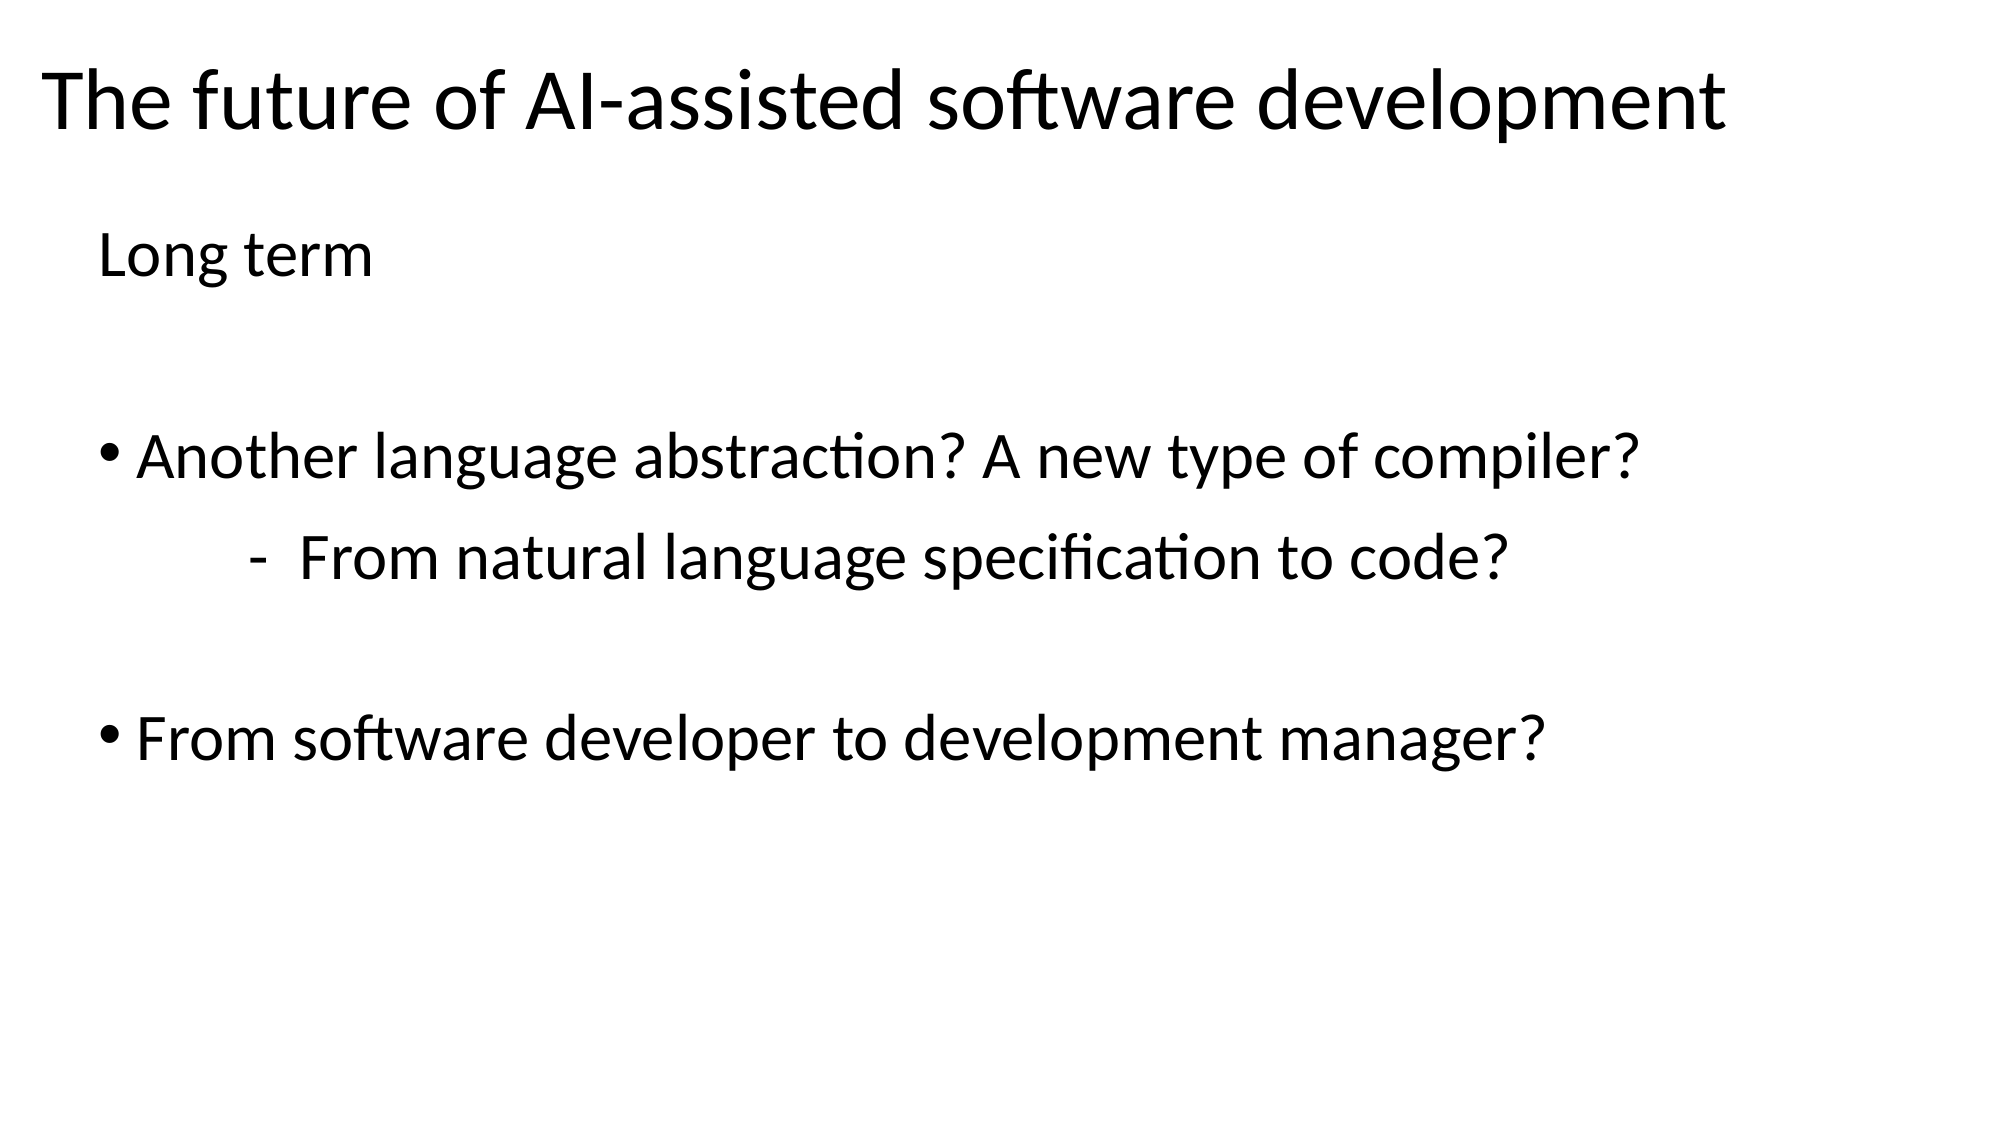

# The future of AI-assisted software development

Long term

Another language abstraction? A new type of compiler?
	-  From natural language specification to code?
From software developer to development manager?